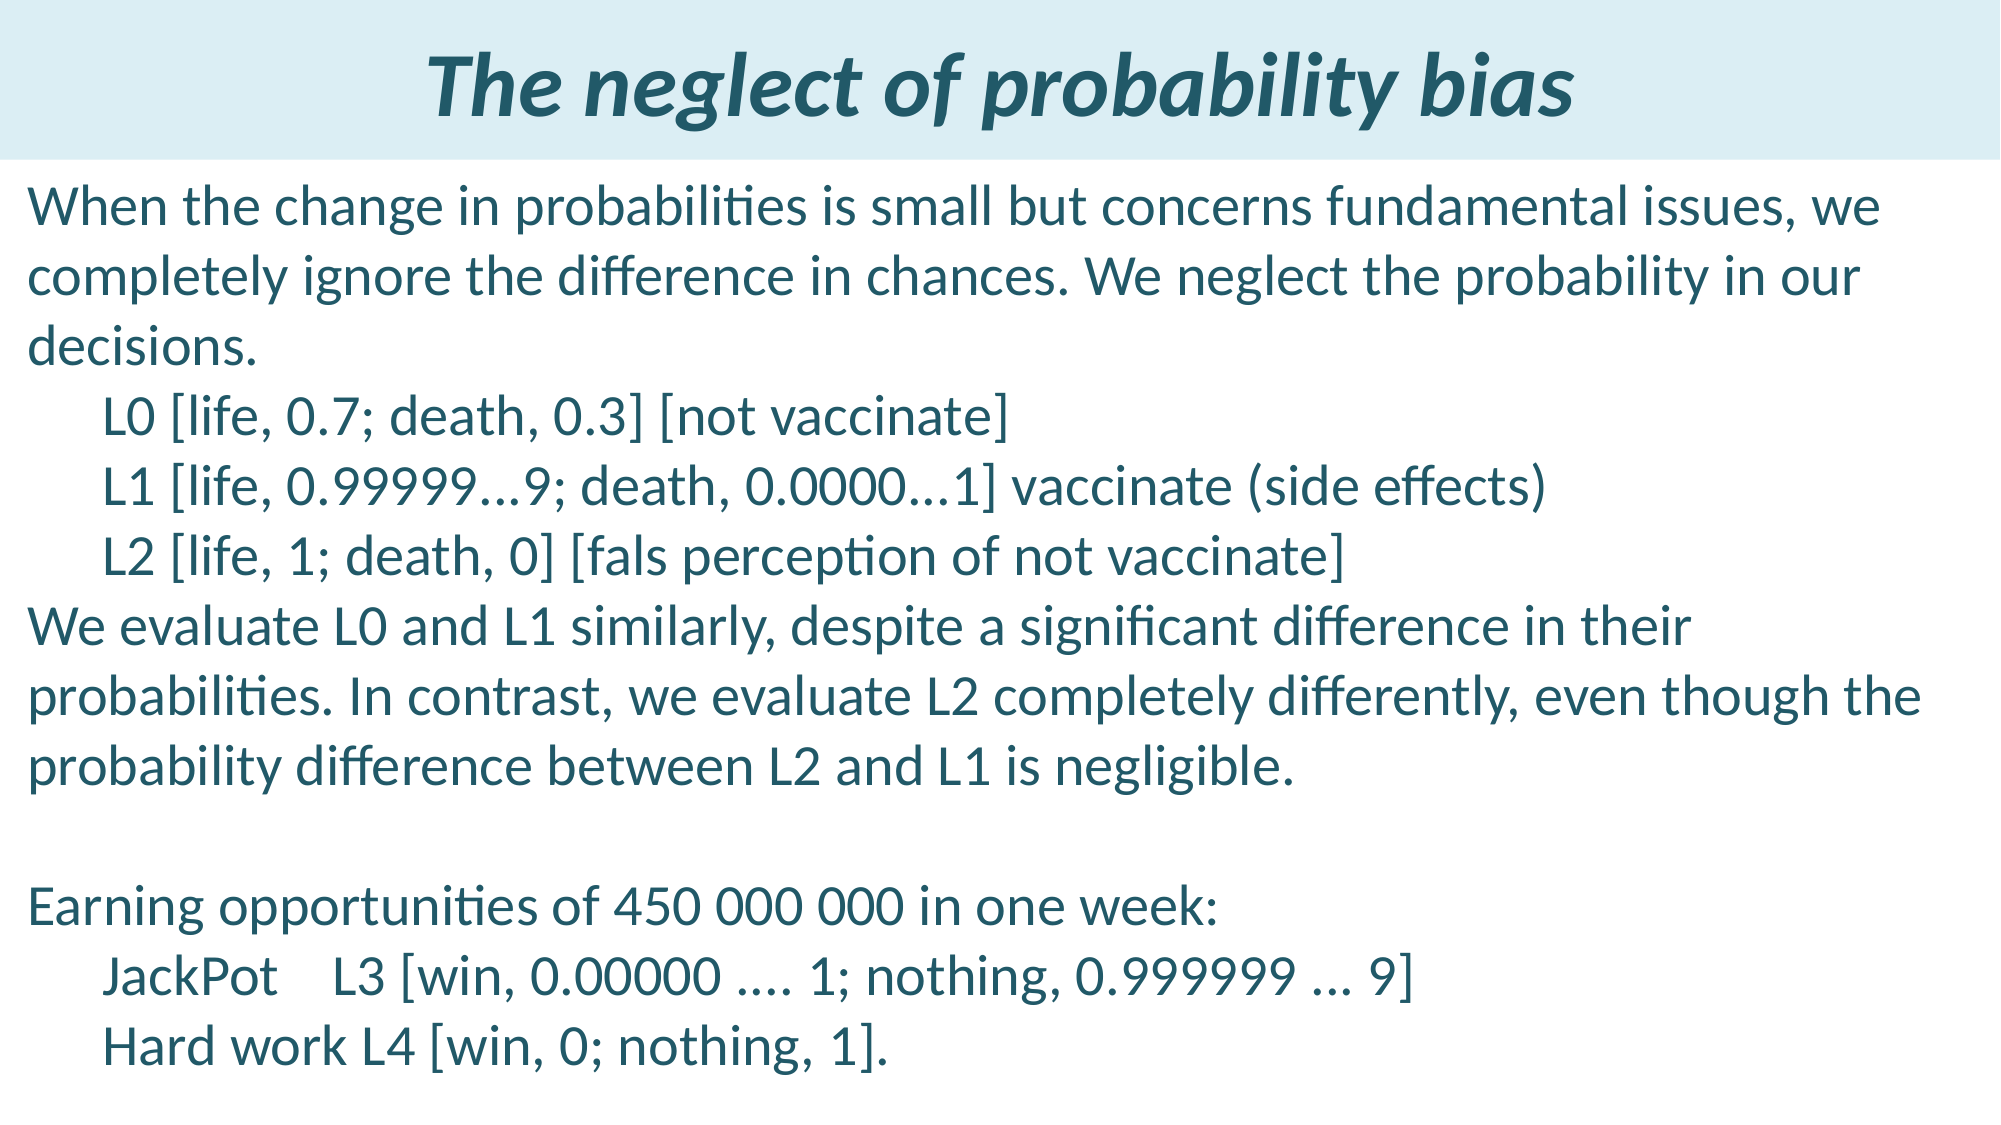

# The neglect of probability bias
When the change in probabilities is small but concerns fundamental issues, we completely ignore the difference in chances. We neglect the probability in our decisions.
L0 [life, 0.7; death, 0.3] [not vaccinate]
L1 [life, 0.99999...9; death, 0.0000...1] vaccinate (side effects)
L2 [life, 1; death, 0] [fals perception of not vaccinate]
We evaluate L0 and L1 similarly, despite a significant difference in their probabilities. In contrast, we evaluate L2 completely differently, even though the probability difference between L2 and L1 is negligible.

Earning opportunities of 450 000 000 in one week:
JackPot    L3 [win, 0.00000 .... 1; nothing, 0.999999 ... 9]
Hard work L4 [win, 0; nothing, 1].